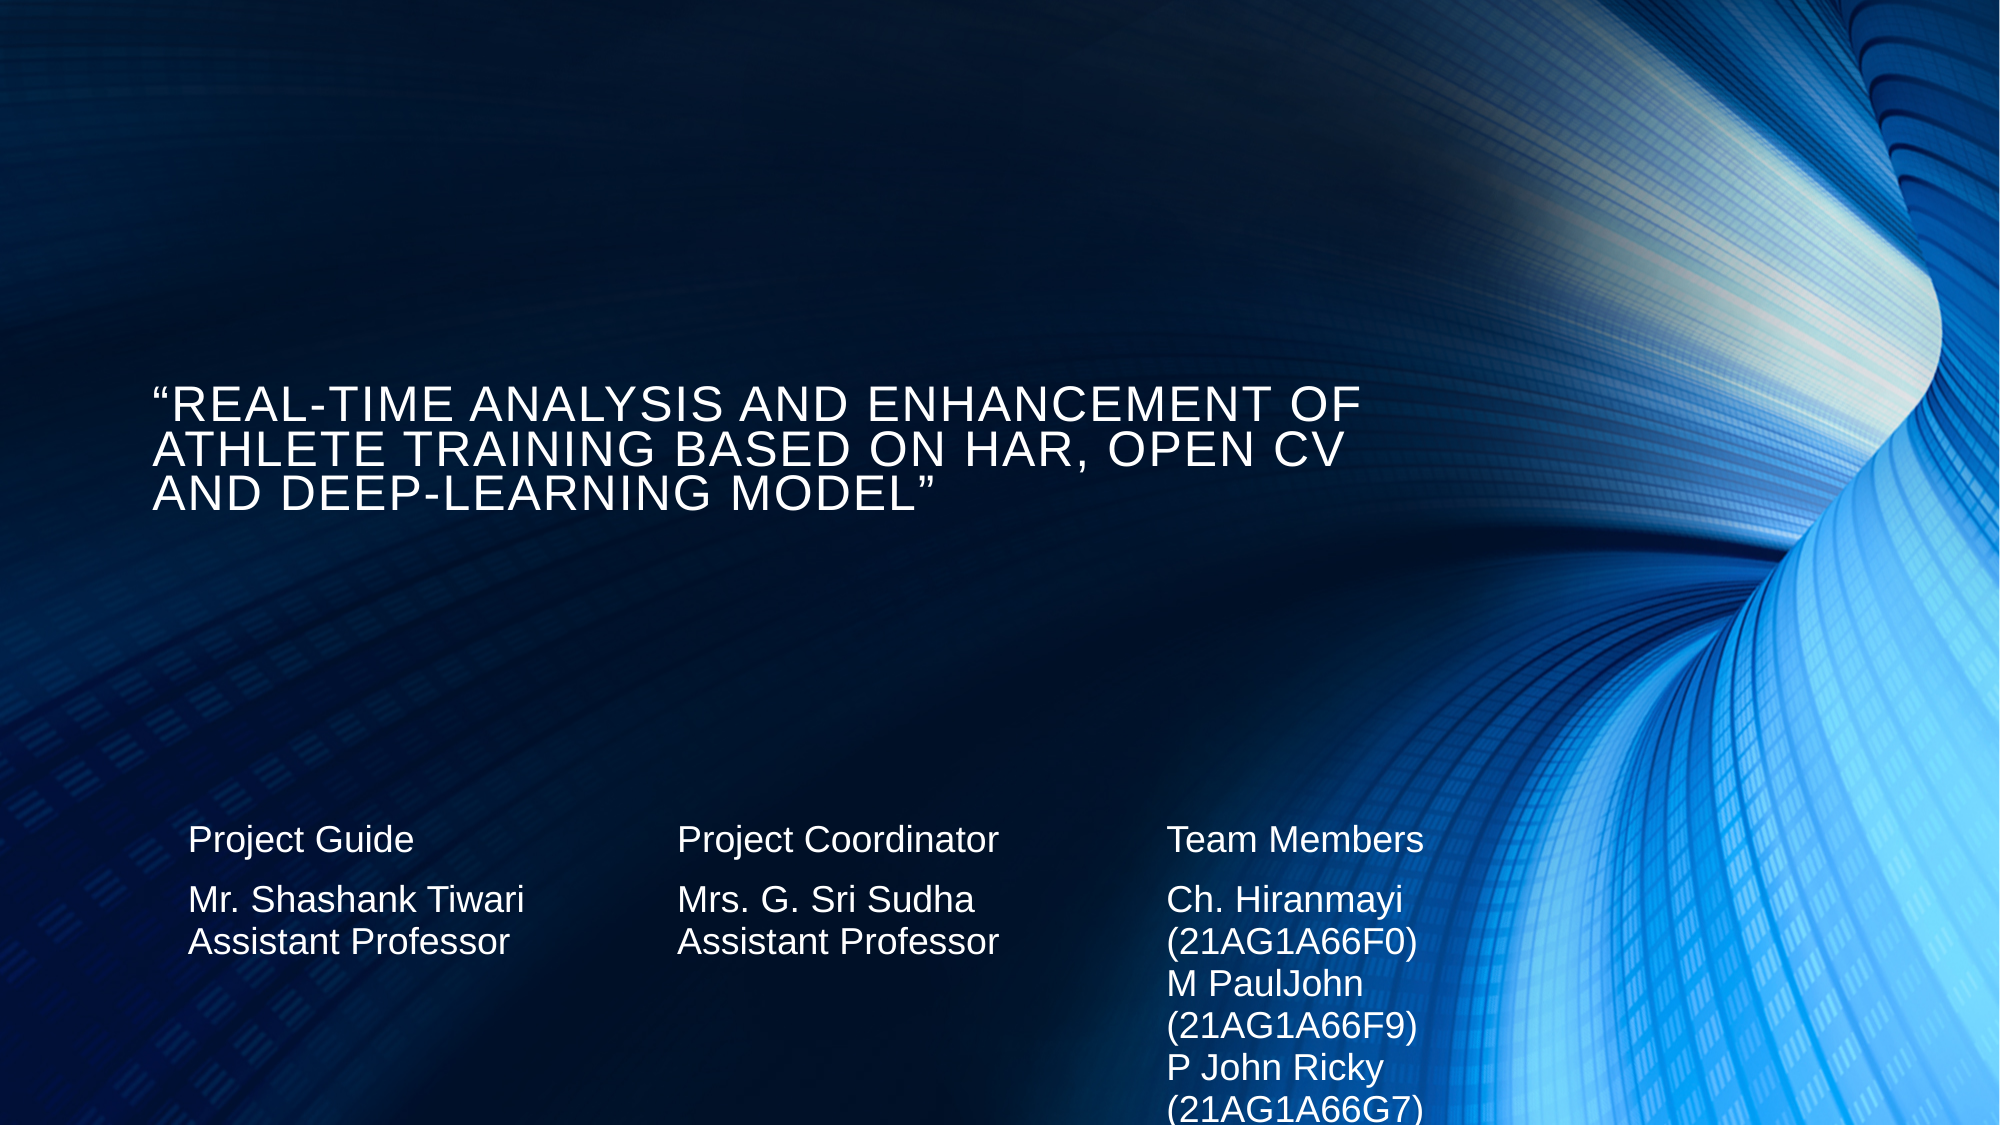

# “REAL-TIME ANALYSIS AND ENHANCEMENT OF ATHLETE TRAINING BASED ON HAR, OPEN CV AND DEEP-LEARNING MODEL”
| Project Guide | Project Coordinator | Team Members |
| --- | --- | --- |
| Mr. Shashank Tiwari Assistant Professor | Mrs. G. Sri Sudha Assistant Professor | Ch. Hiranmayi (21AG1A66F0) M PaulJohn (21AG1A66F9) P John Ricky (21AG1A66G7) |